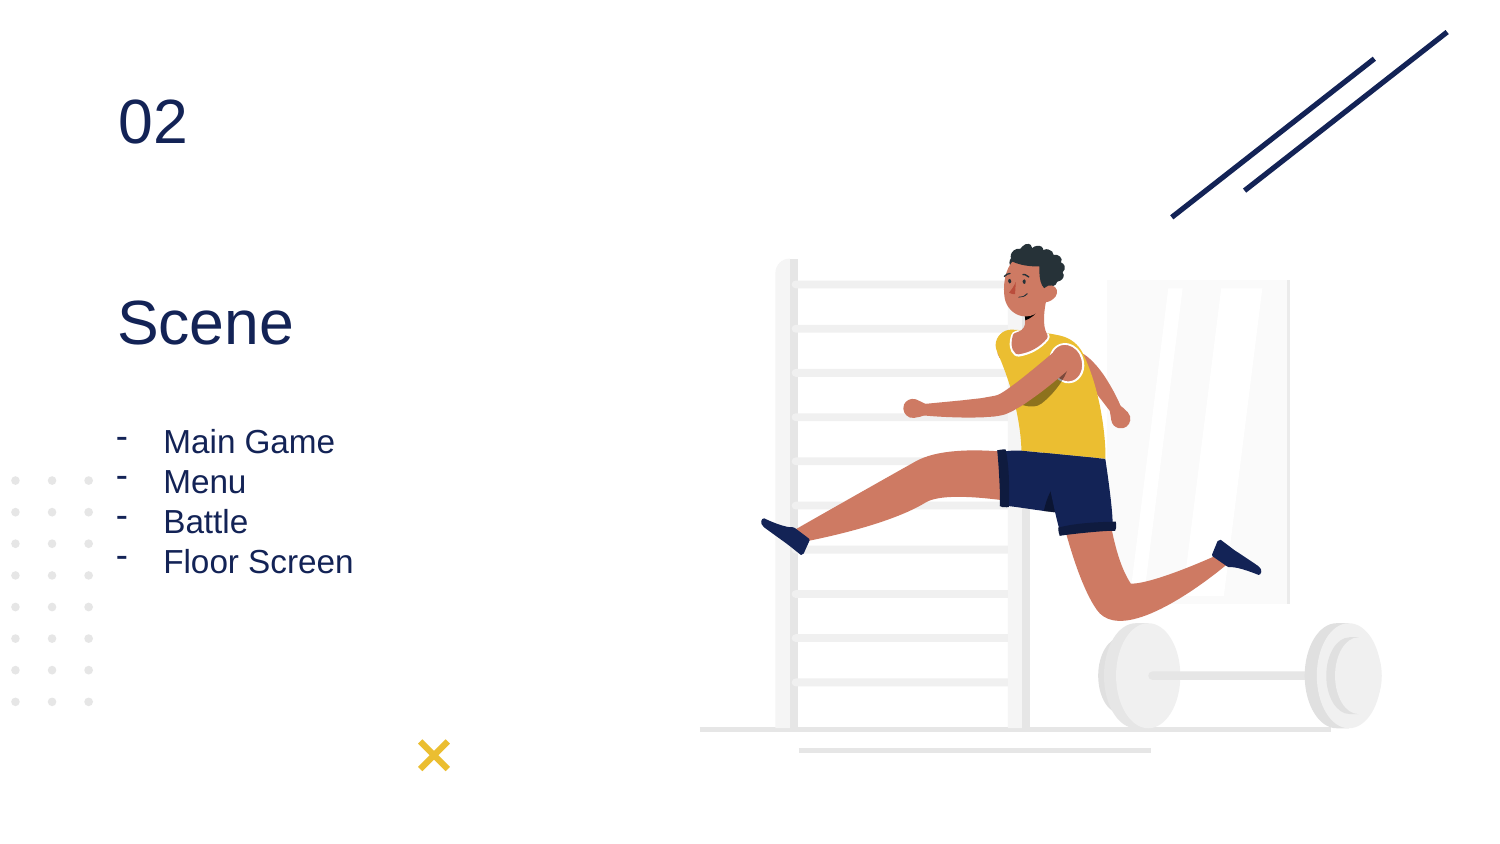

# 02

Scene
Main Game
Menu
Battle
Floor Screen